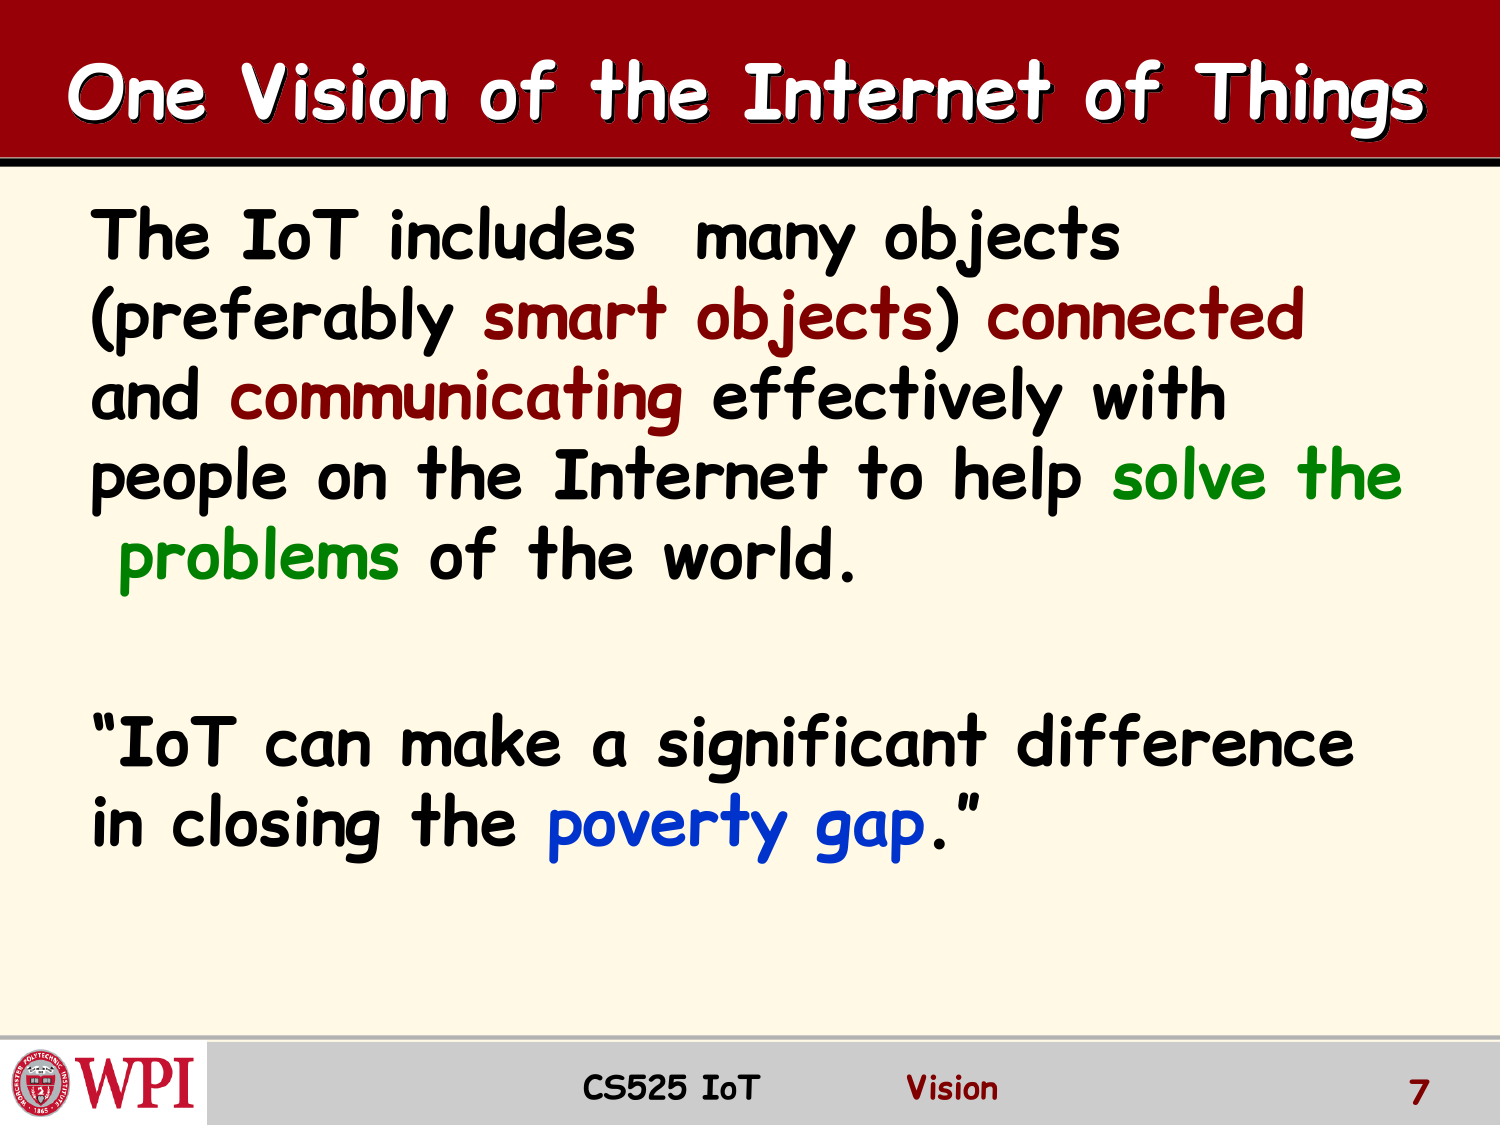

# One Vision of the Internet of Things
The IoT includes  many objects (preferably smart objects) connected    and communicating effectively with people on the Internet to help solve the  problems of the world.

“IoT can make a significant difference in closing the poverty gap.”
  CS525 IoT          Vision
7